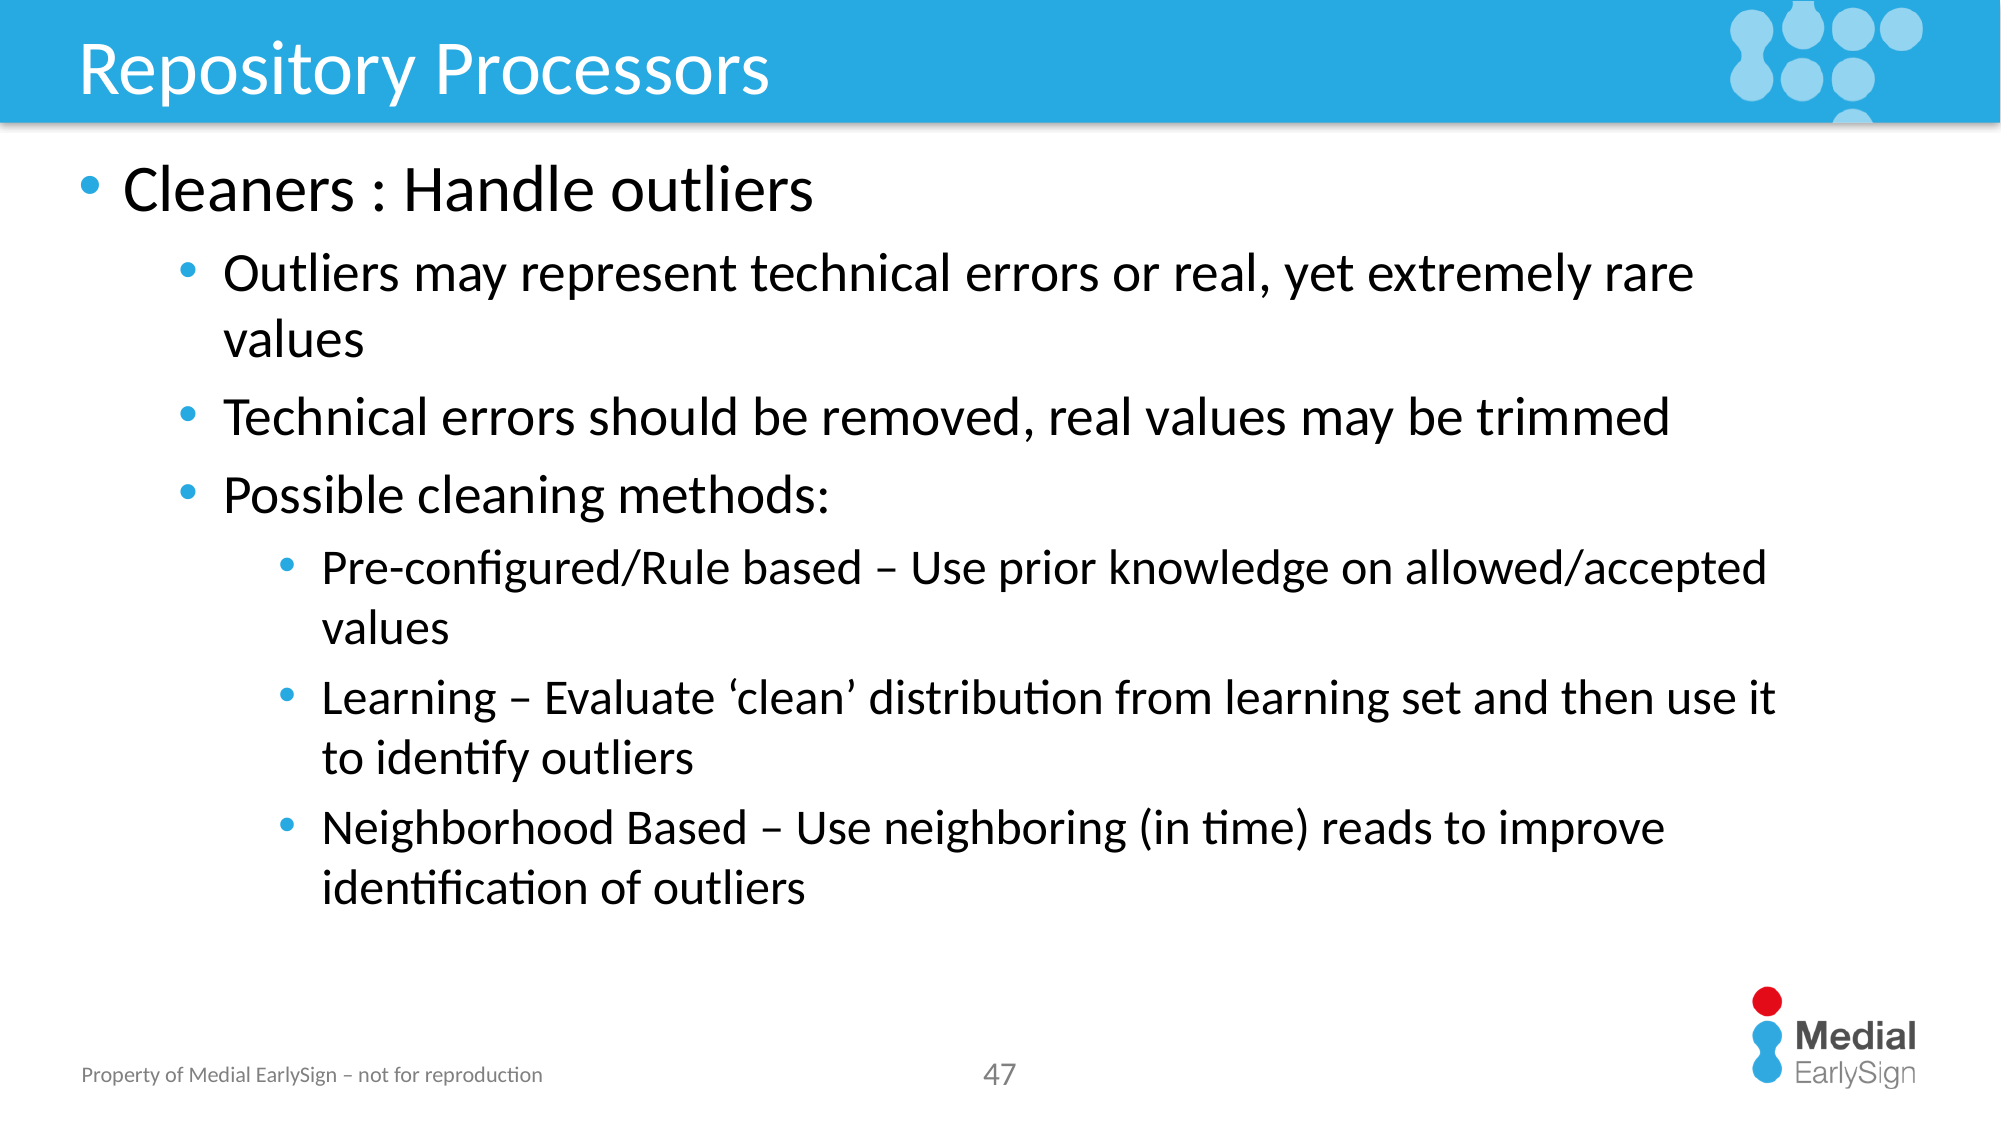

# Repository Processors
Cleaners : Handle outliers
Outliers may represent technical errors or real, yet extremely rare values
Technical errors should be removed, real values may be trimmed
Possible cleaning methods:
Pre-configured/Rule based – Use prior knowledge on allowed/accepted values
Learning – Evaluate ‘clean’ distribution from learning set and then use it to identify outliers
Neighborhood Based – Use neighboring (in time) reads to improve identification of outliers